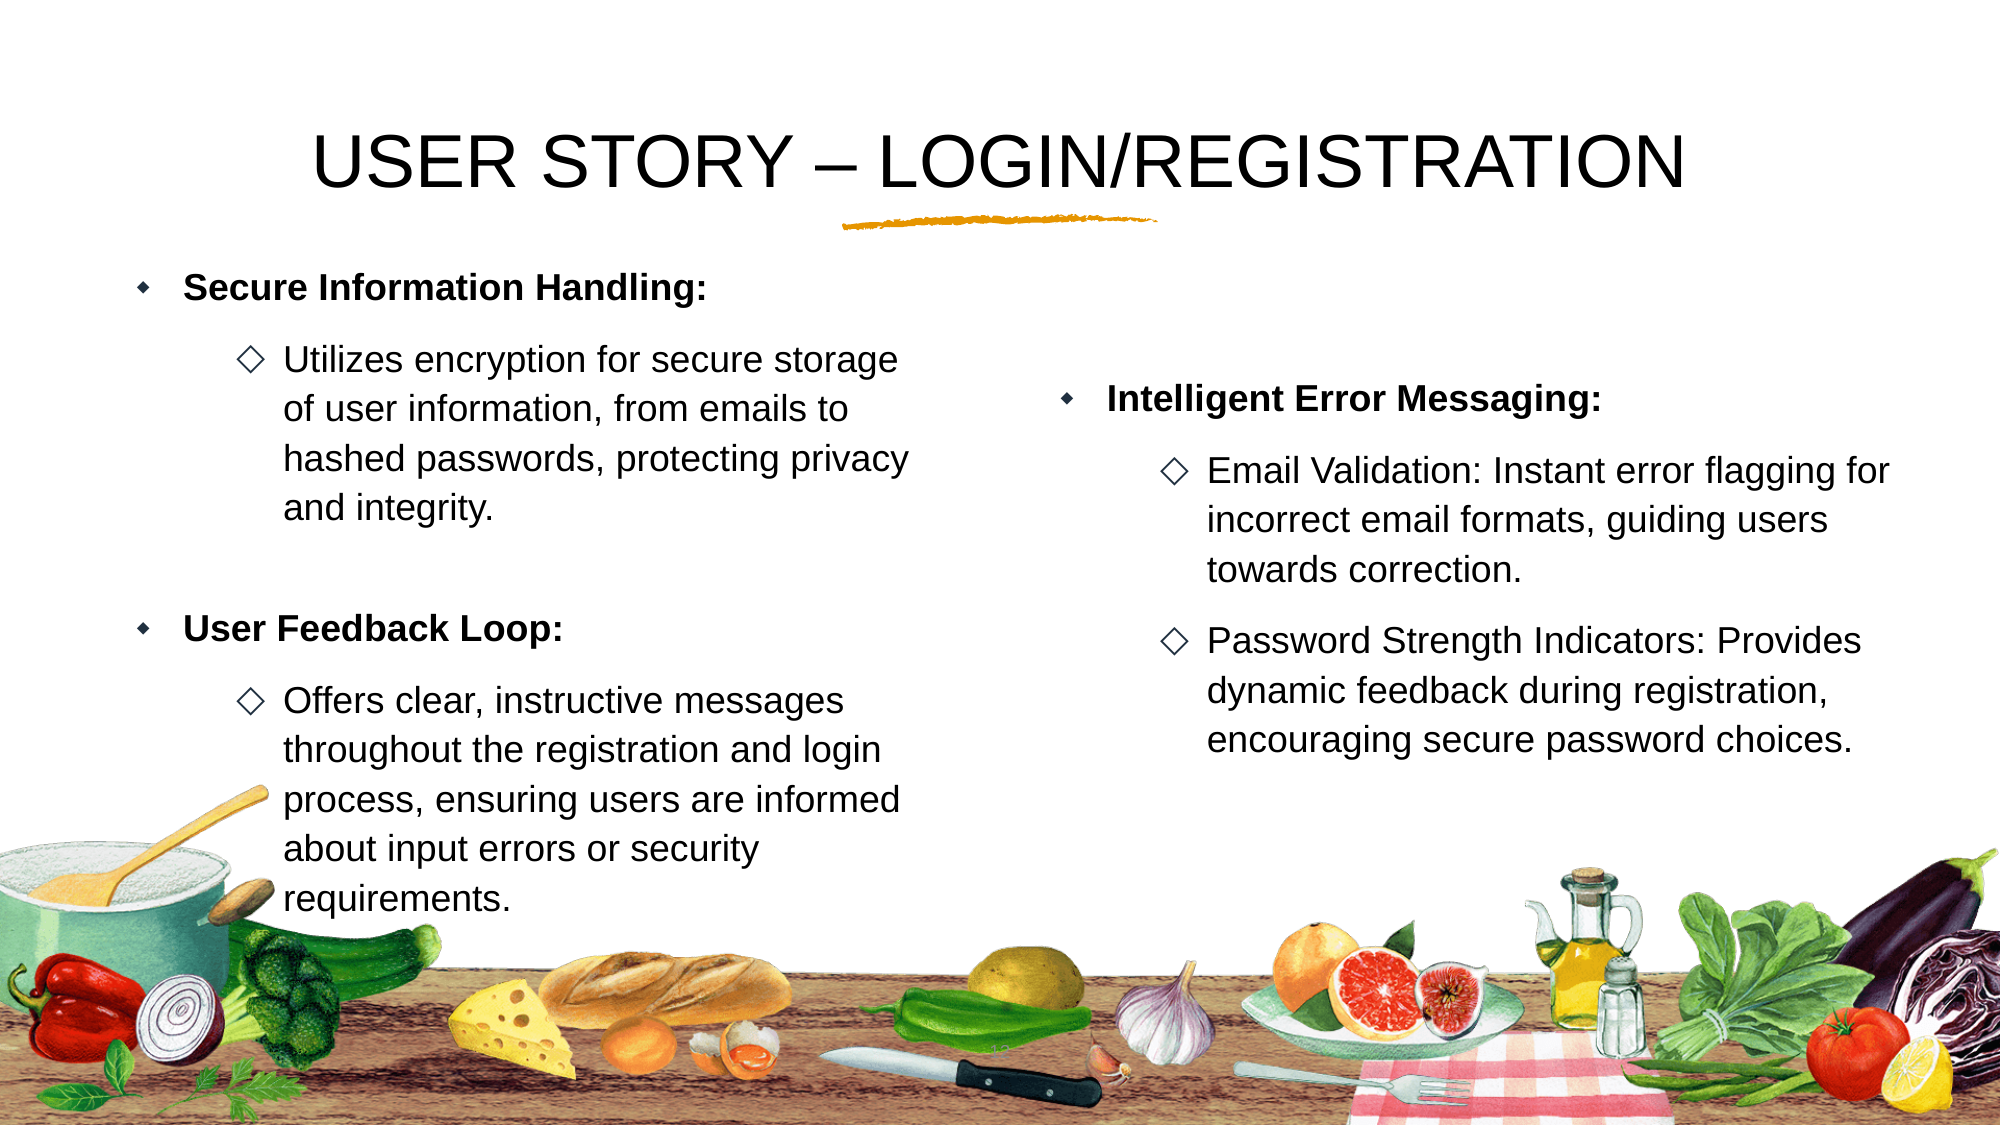

# USER STORY – LOGIN/REGISTRATION
Intelligent Error Messaging:
Email Validation: Instant error flagging for incorrect email formats, guiding users towards correction.
Password Strength Indicators: Provides dynamic feedback during registration, encouraging secure password choices.

Secure Information Handling:
Utilizes encryption for secure storage of user information, from emails to hashed passwords, protecting privacy and integrity.

User Feedback Loop:
Offers clear, instructive messages throughout the registration and login process, ensuring users are informed about input errors or security requirements.

12